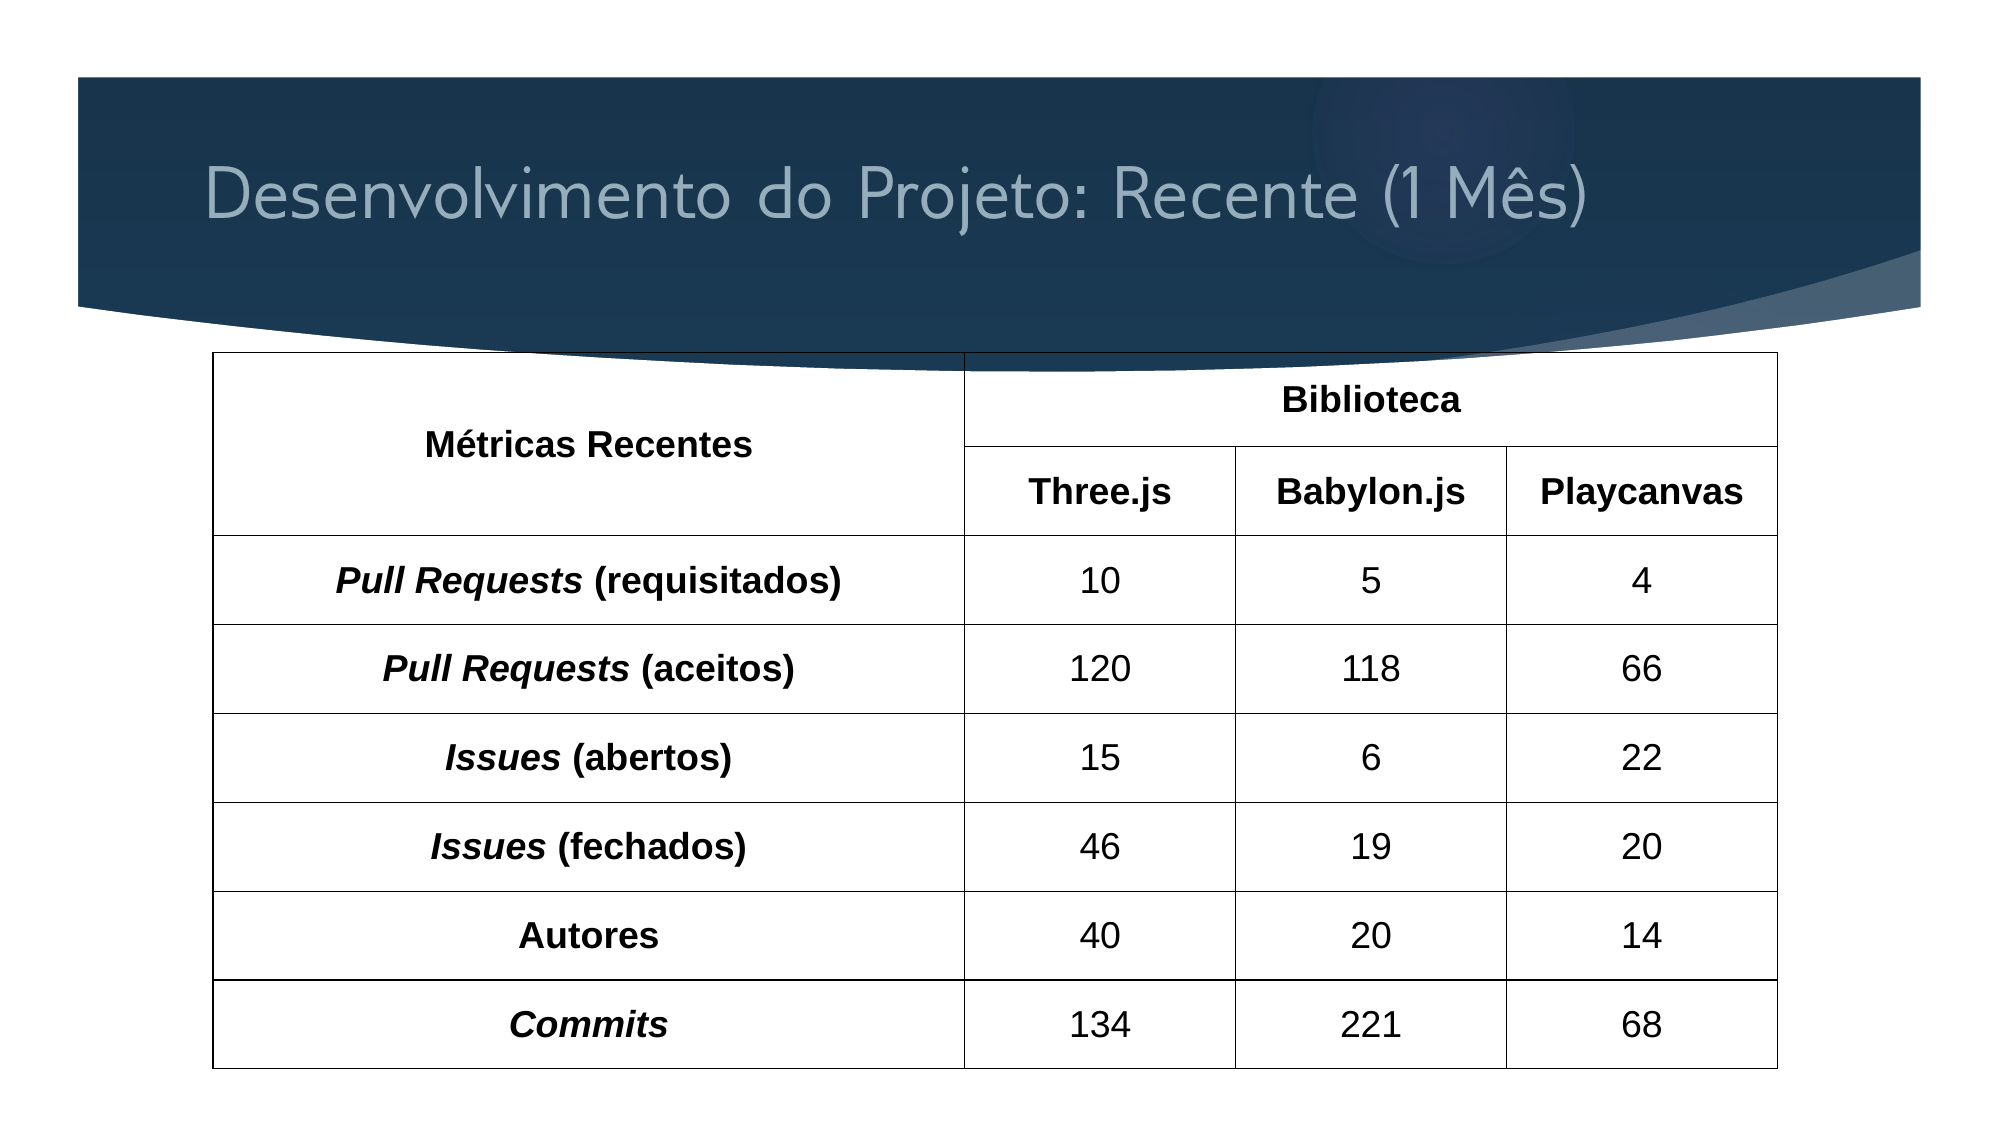

# Desenvolvimento do Projeto: Recente (1 Mês)
| Métricas Recentes | Biblioteca |  |  |
| --- | --- | --- | --- |
|  | Three.js | Babylon.js | Playcanvas |
| Pull Requests (requisitados) | 10 | 5 | 4 |
| Pull Requests (aceitos) | 120 | 118 | 66 |
| Issues (abertos) | 15 | 6 | 22 |
| Issues (fechados) | 46 | 19 | 20 |
| Autores | 40 | 20 | 14 |
| Commits | 134 | 221 | 68 |